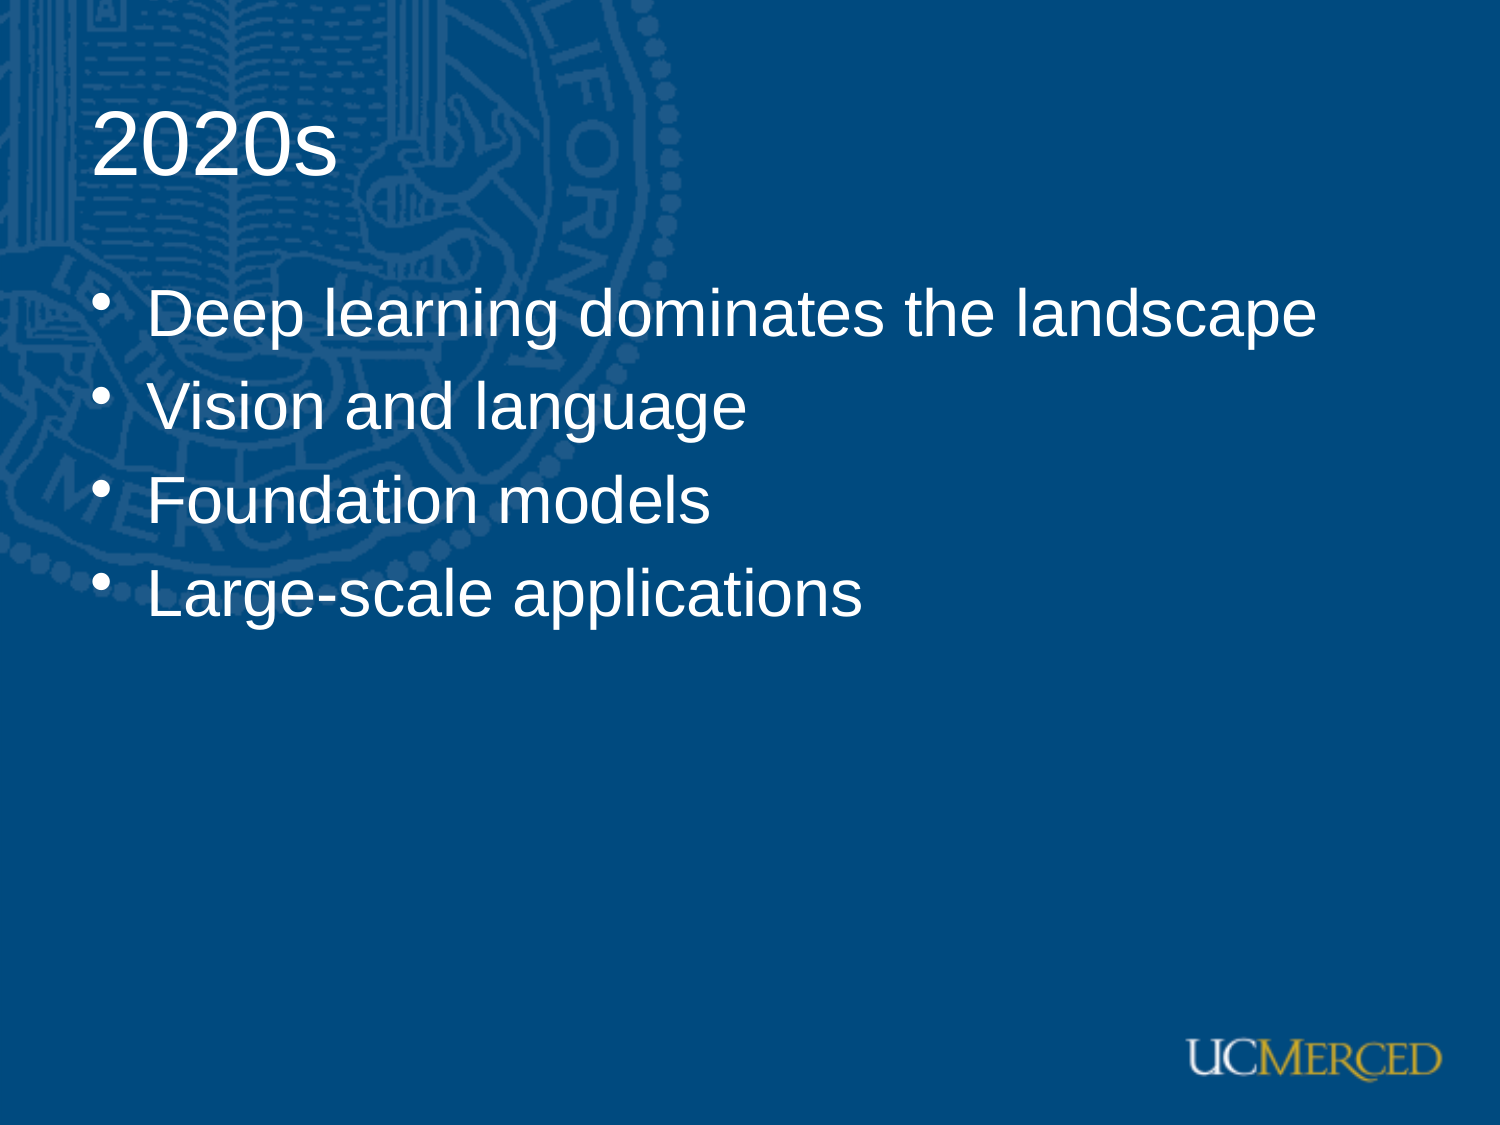

# 2020s
Deep learning dominates the landscape
Vision and language
Foundation models
Large-scale applications